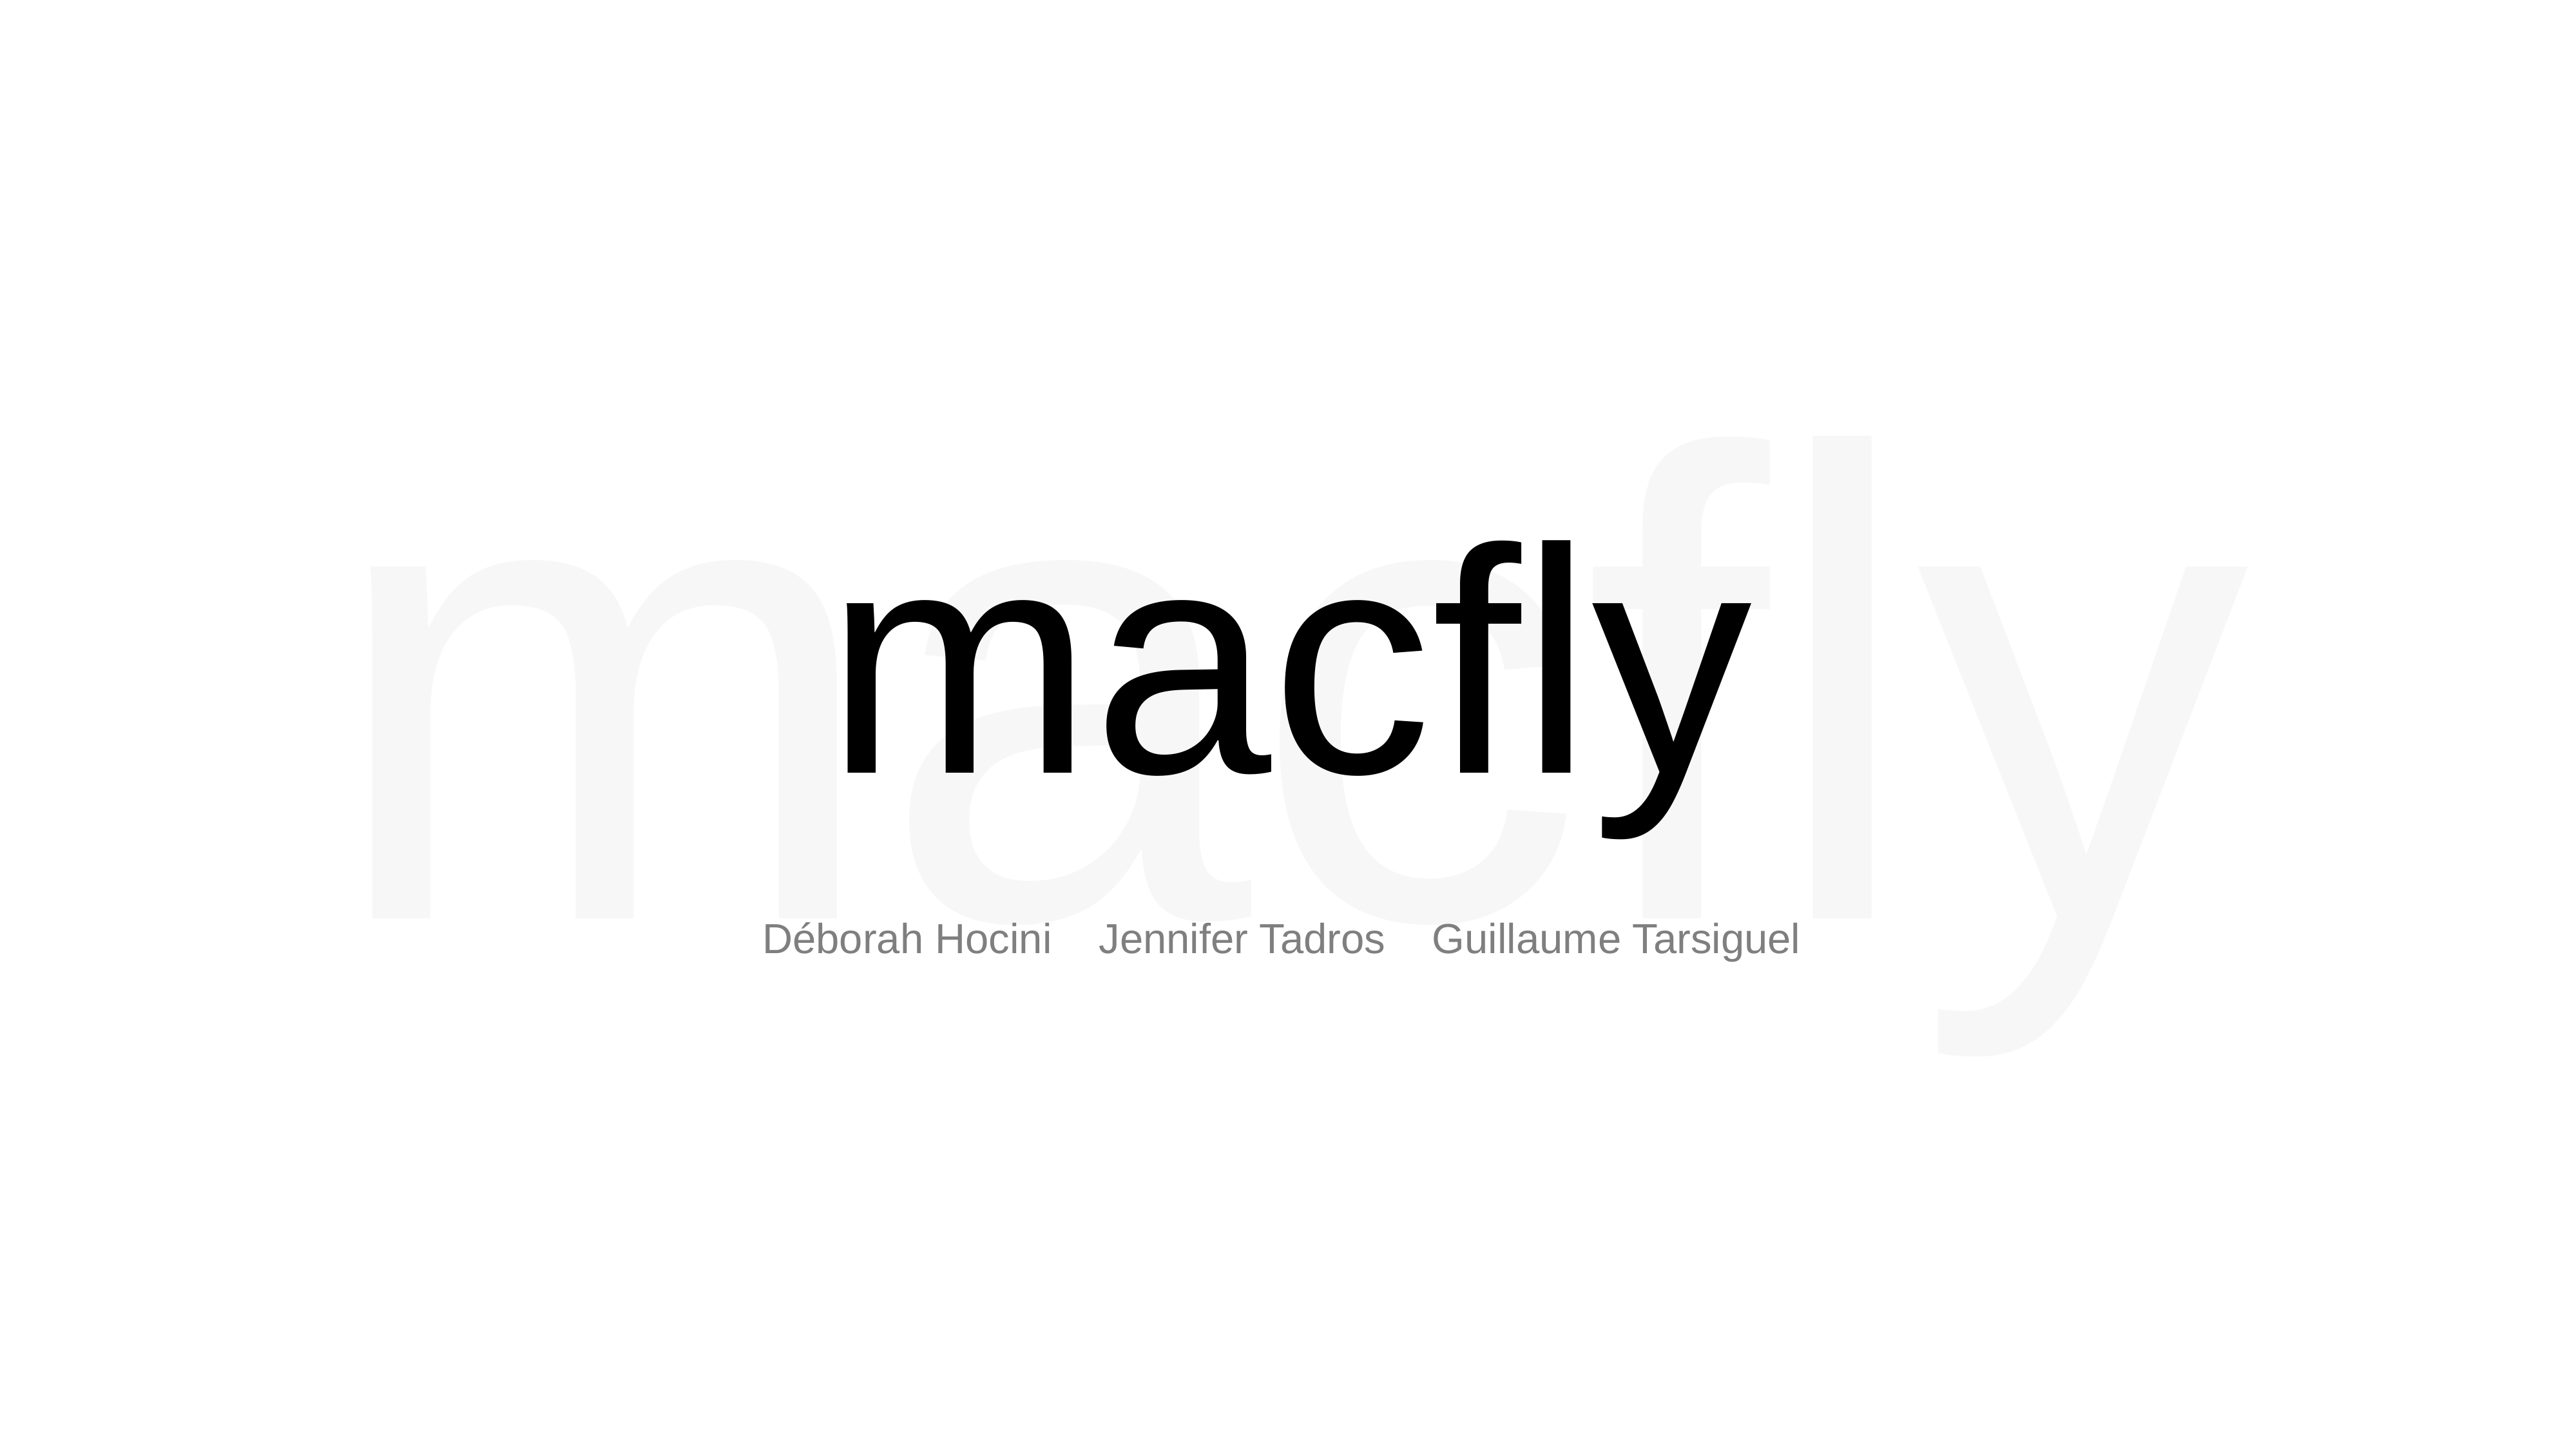

macfly
macfly
Déborah Hocini    Jennifer Tadros    Guillaume Tarsiguel